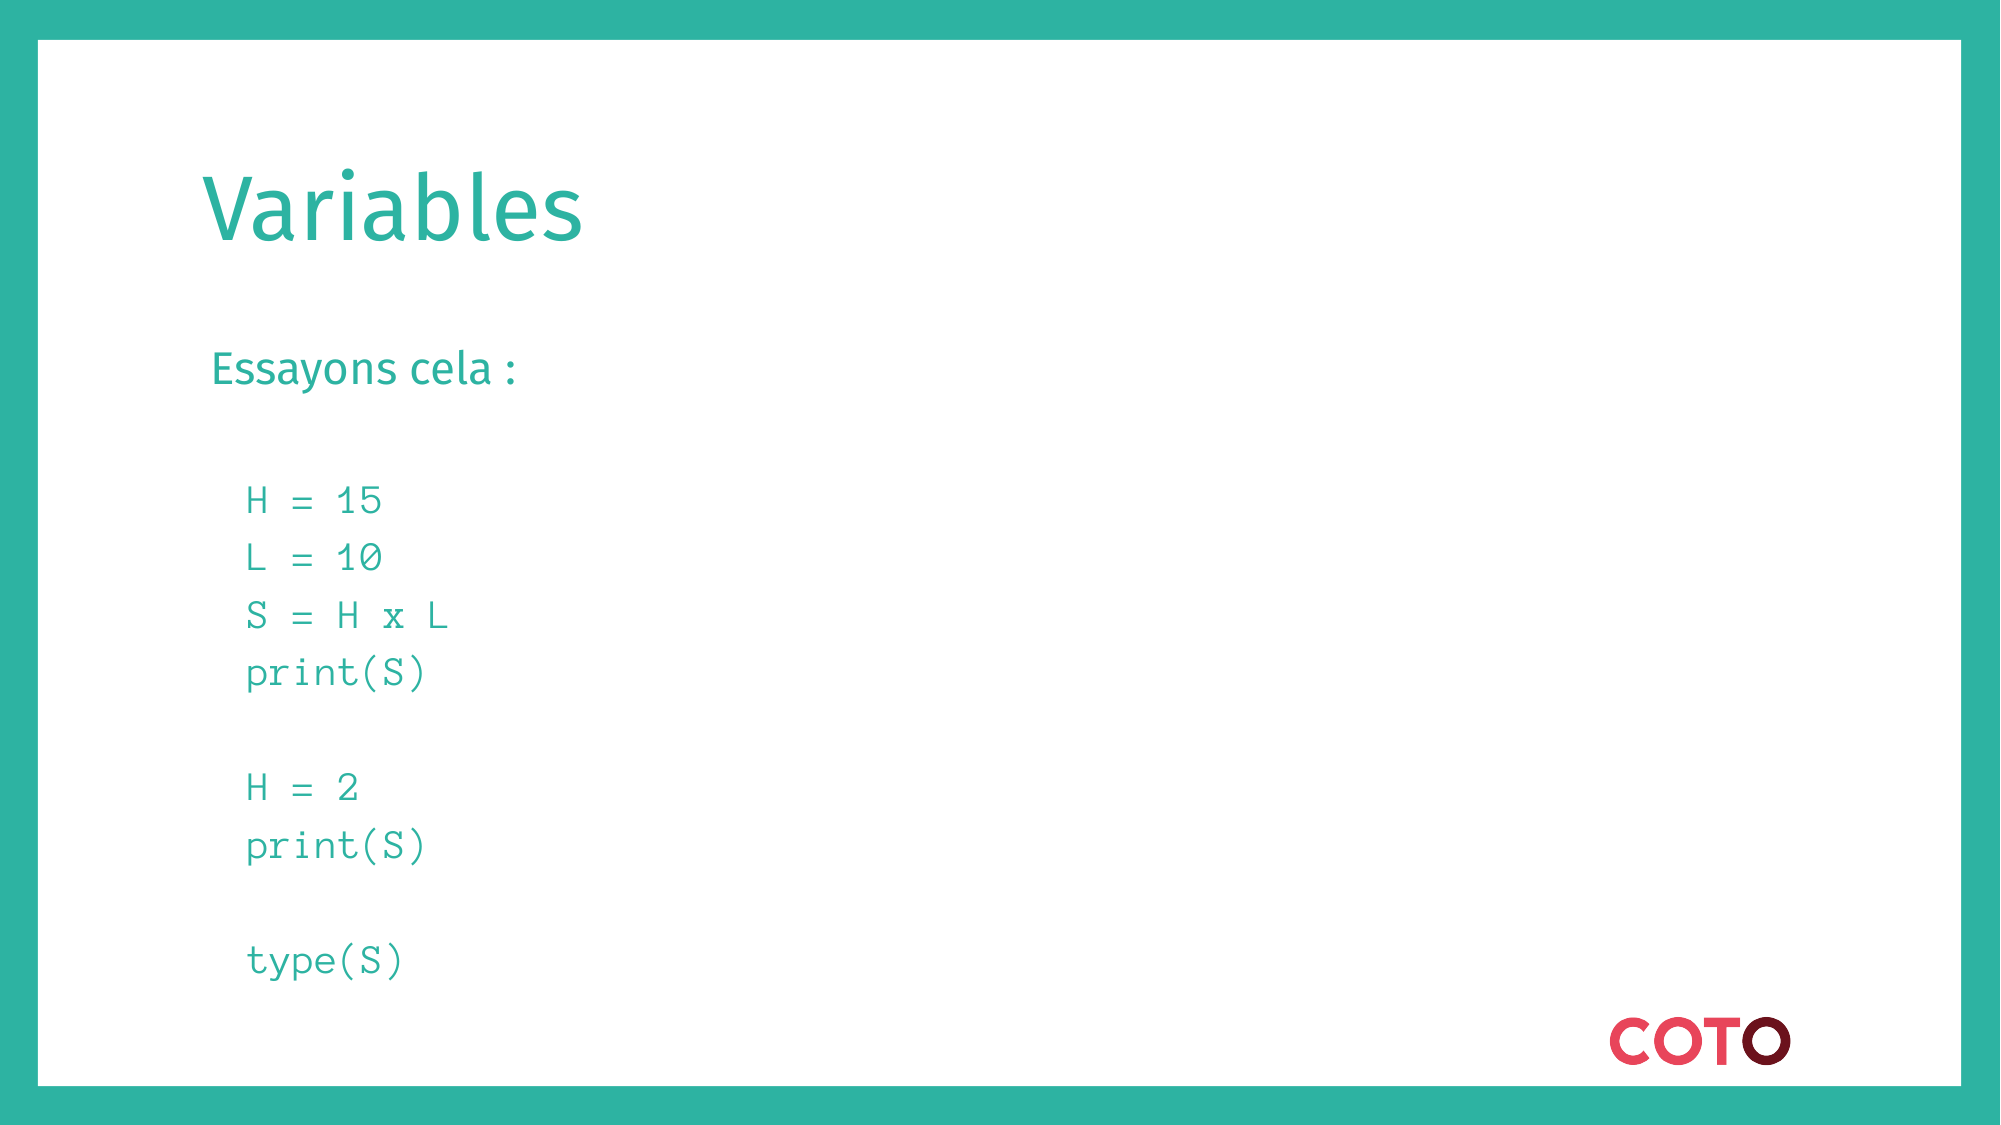

# Variables
Essayons cela :

H = 15
L = 10
S = H x L
print(S)

H = 2
print(S)

type(S)